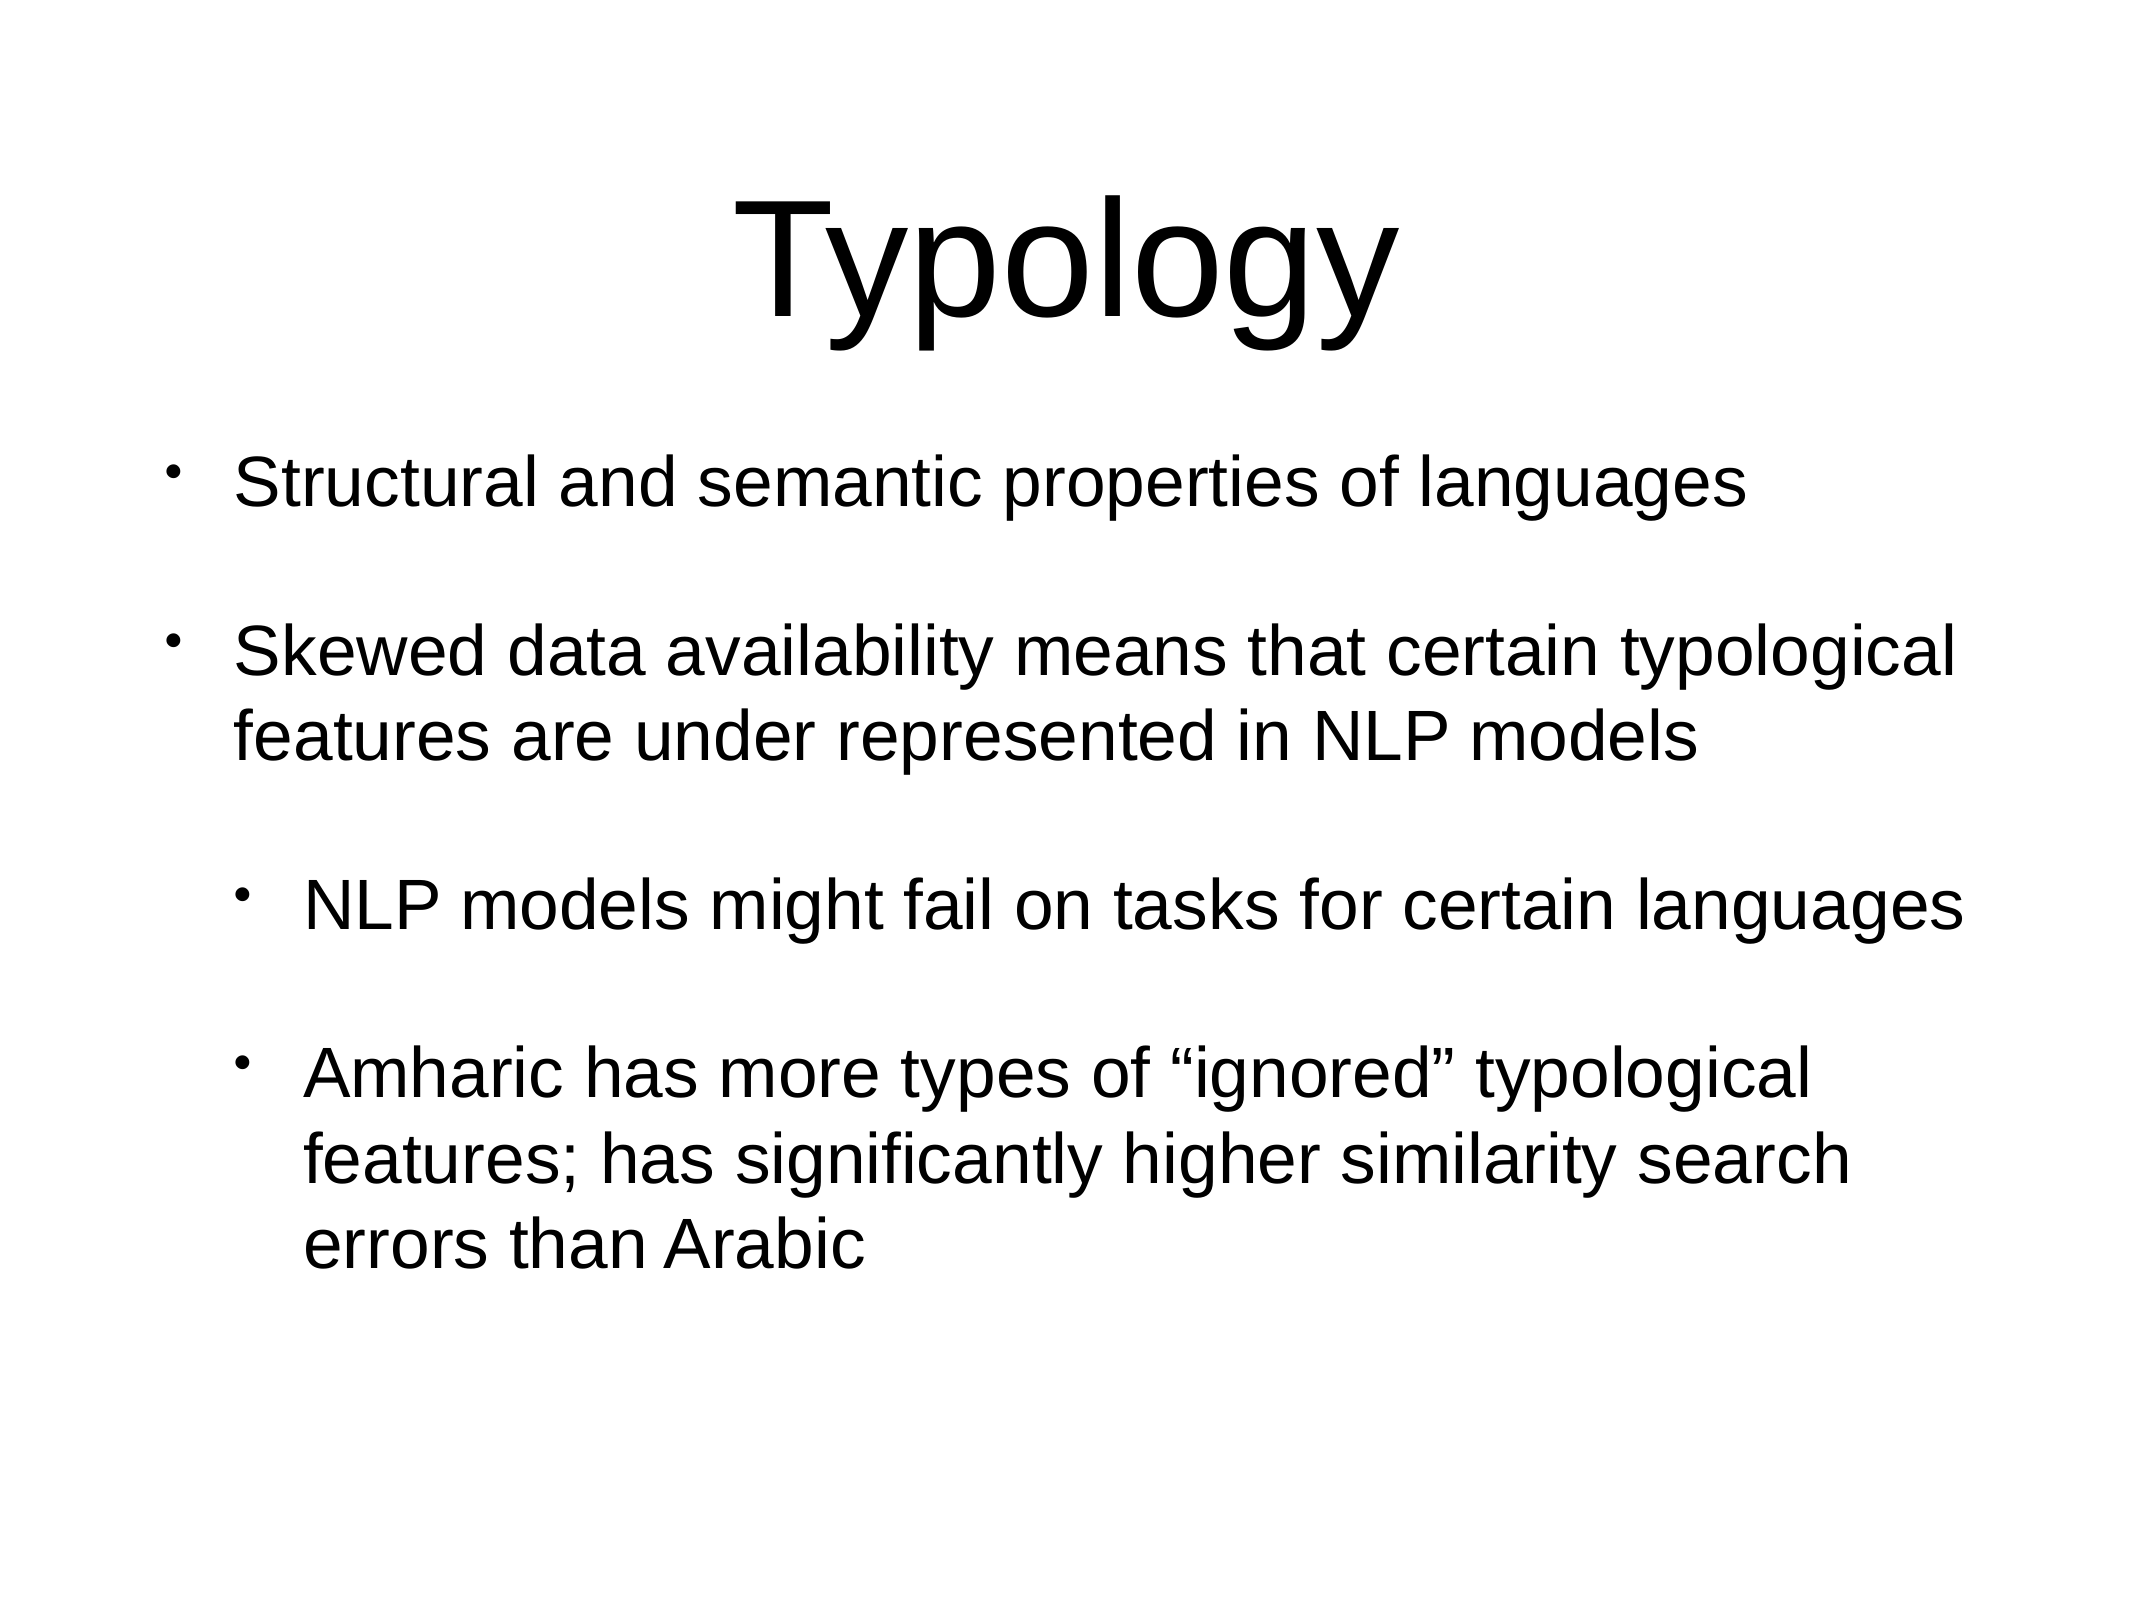

# Typology
Structural and semantic properties of languages
Skewed data availability means that certain typological features are under represented in NLP models
NLP models might fail on tasks for certain languages
Amharic has more types of “ignored” typological features; has significantly higher similarity search errors than Arabic